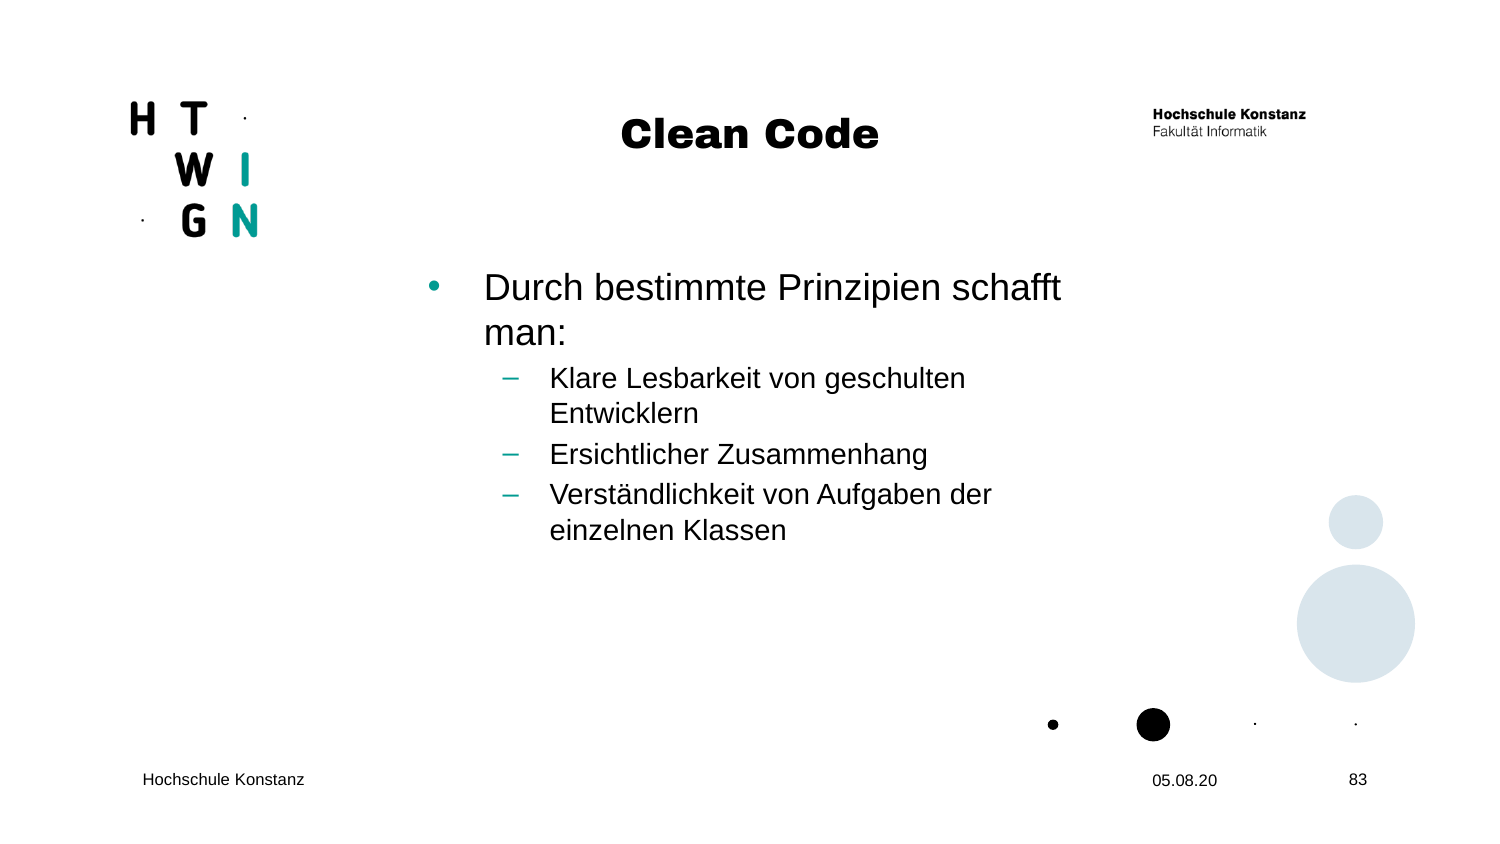

Clean Code
Durch bestimmte Prinzipien schafft man:
Klare Lesbarkeit von geschulten Entwicklern
Ersichtlicher Zusammenhang
Verständlichkeit von Aufgaben der einzelnen Klassen